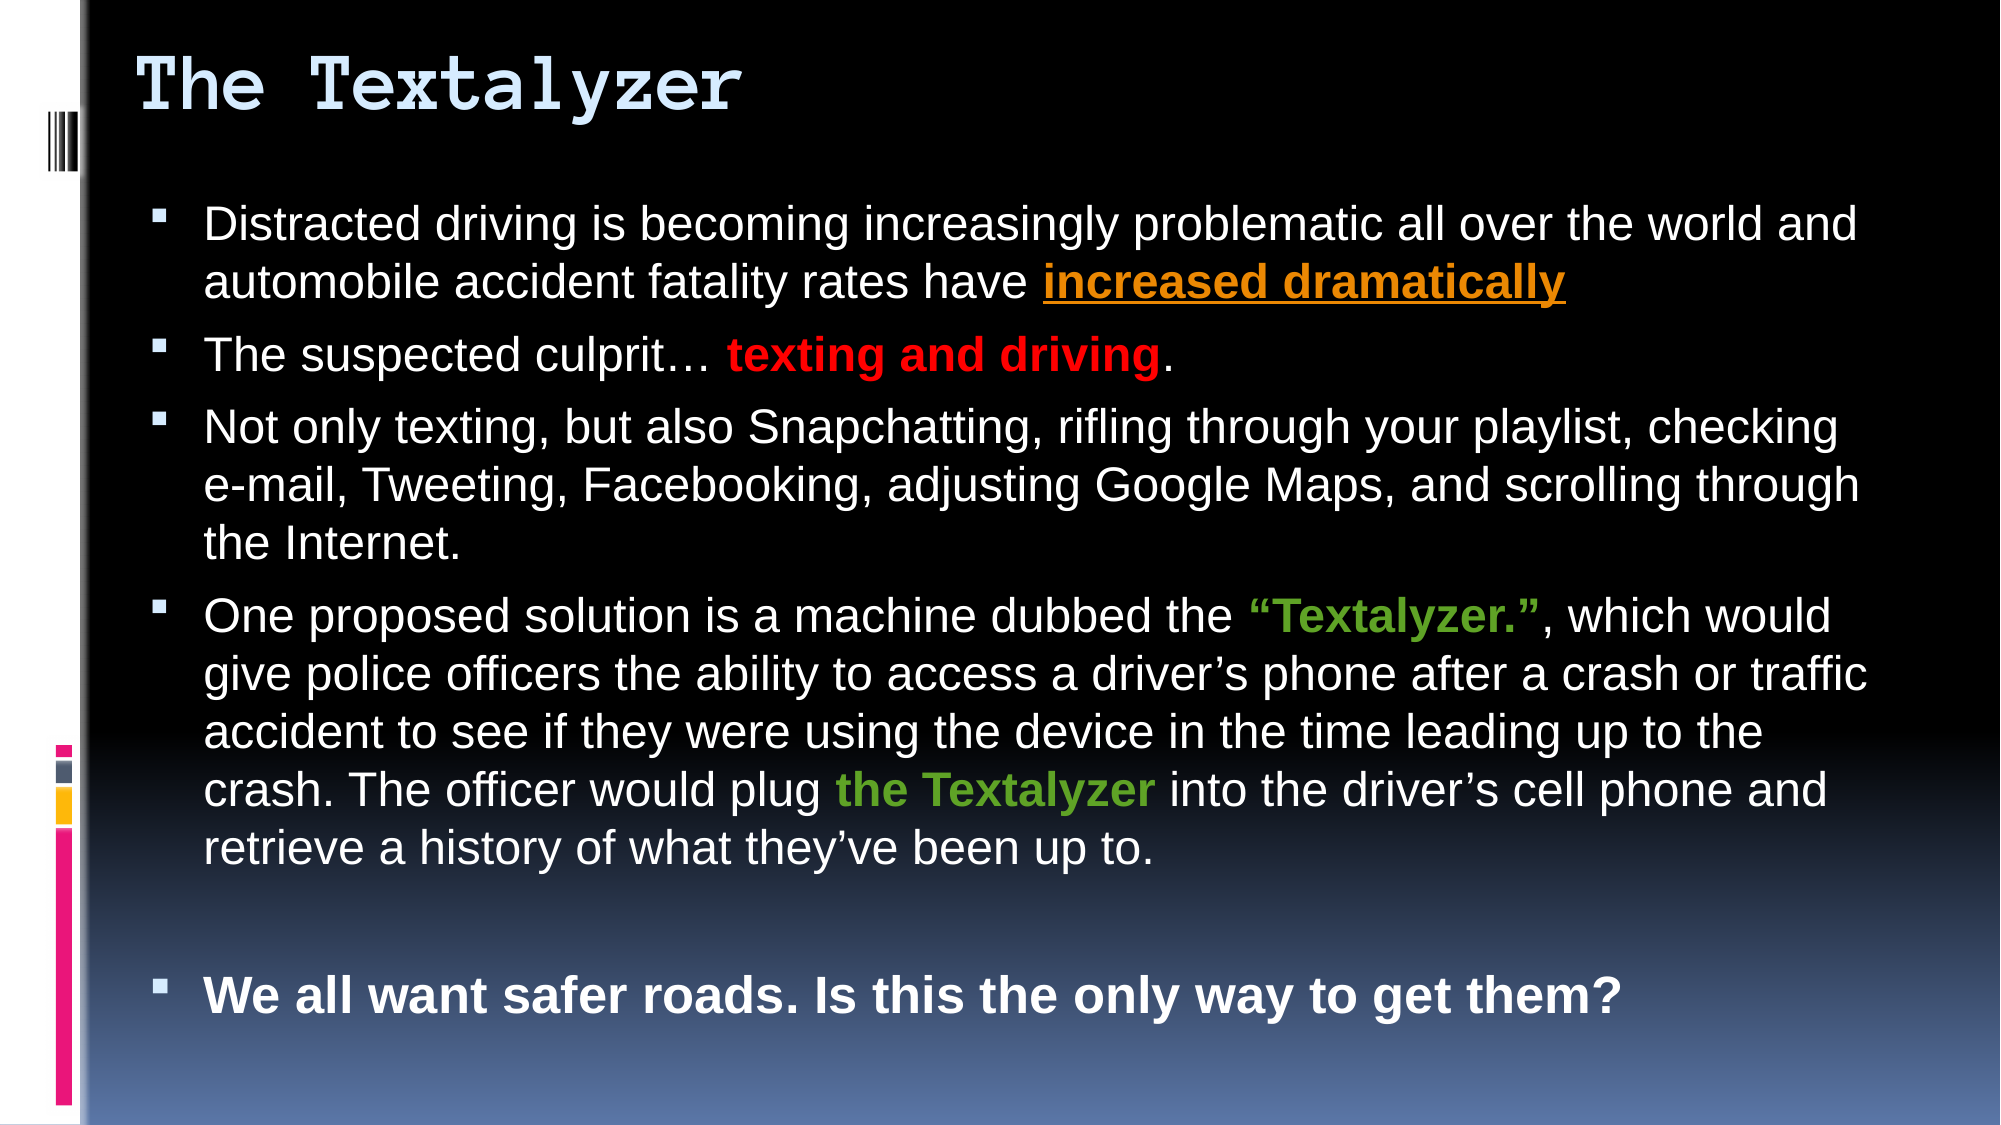

# The Textalyzer
Distracted driving is becoming increasingly problematic all over the world and automobile accident fatality rates have increased dramatically
The suspected culprit… texting and driving.
Not only texting, but also Snapchatting, rifling through your playlist, checking e-mail, Tweeting, Facebooking, adjusting Google Maps, and scrolling through the Internet.
One proposed solution is a machine dubbed the “Textalyzer.”, which would give police officers the ability to access a driver’s phone after a crash or traffic accident to see if they were using the device in the time leading up to the crash. The officer would plug the Textalyzer into the driver’s cell phone and retrieve a history of what they’ve been up to.

We all want safer roads. Is this the only way to get them?